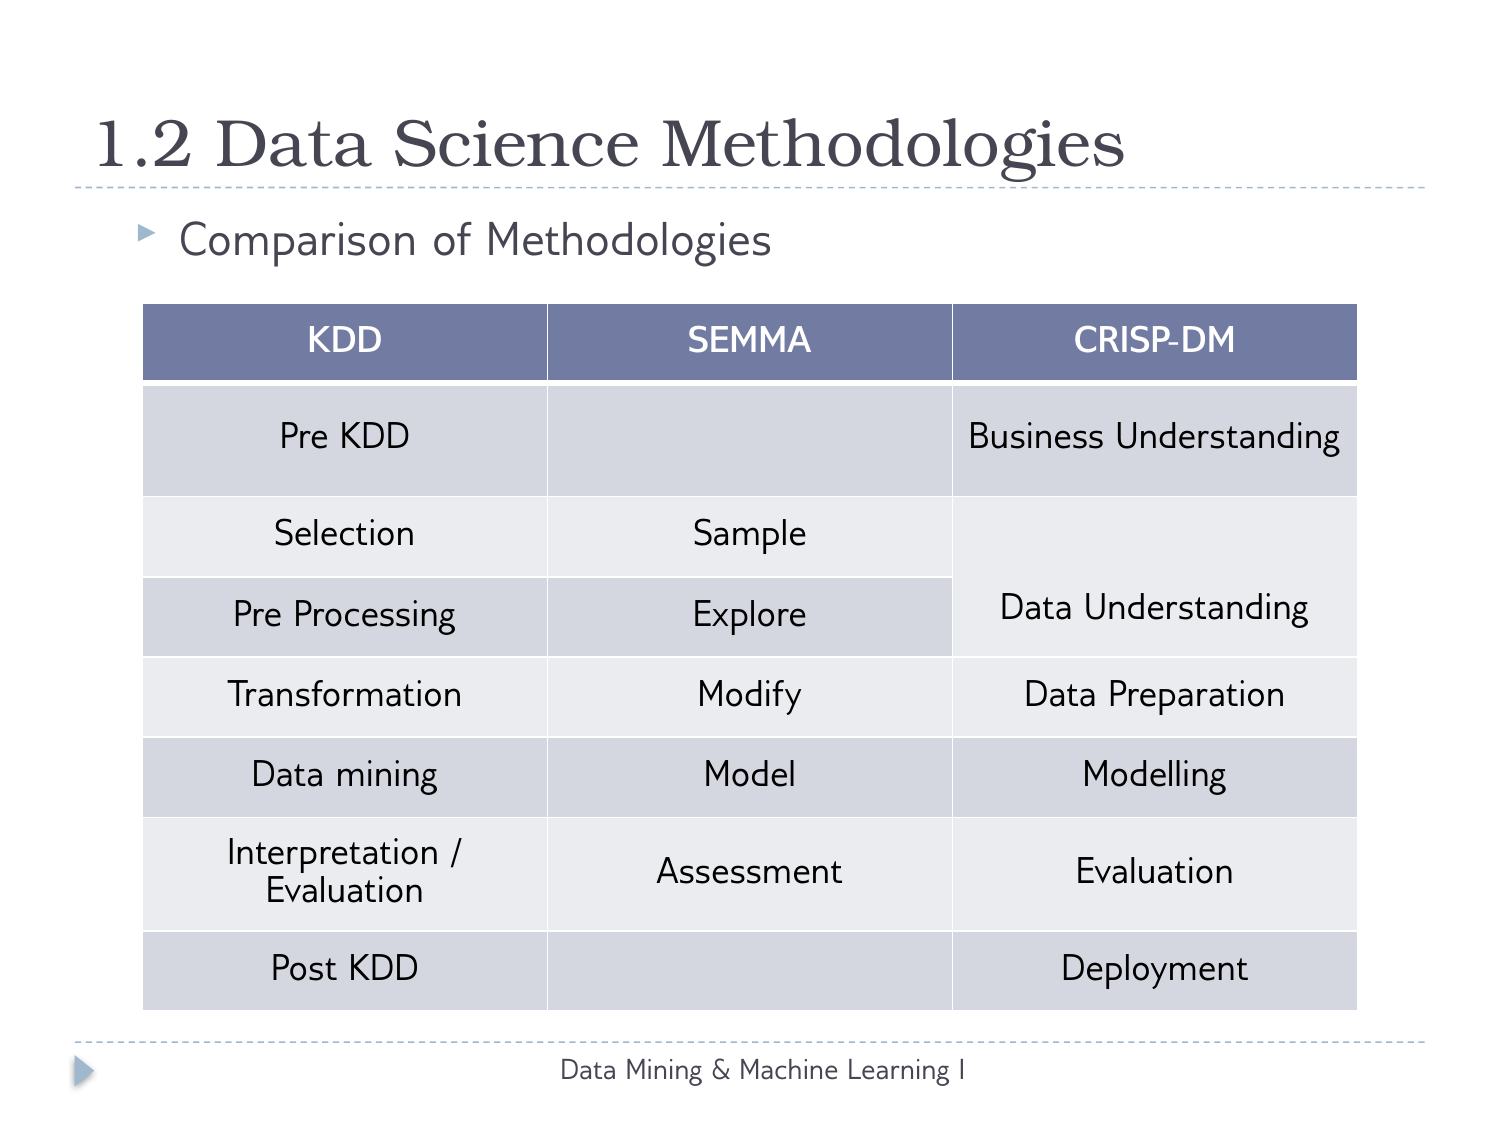

# 1.2 Data Science Methodologies
Comparison of Methodologies

| KDD | SEMMA | CRISP-DM |
| --- | --- | --- |
| Pre KDD |  | Business Understanding |
| Selection | Sample | Data Understanding |
| Pre Processing | Explore |  |
| Transformation | Modify | Data Preparation |
| Data mining | Model | Modelling |
| Interpretation / Evaluation | Assessment | Evaluation |
| Post KDD |  | Deployment |
Data Mining & Machine Learning I